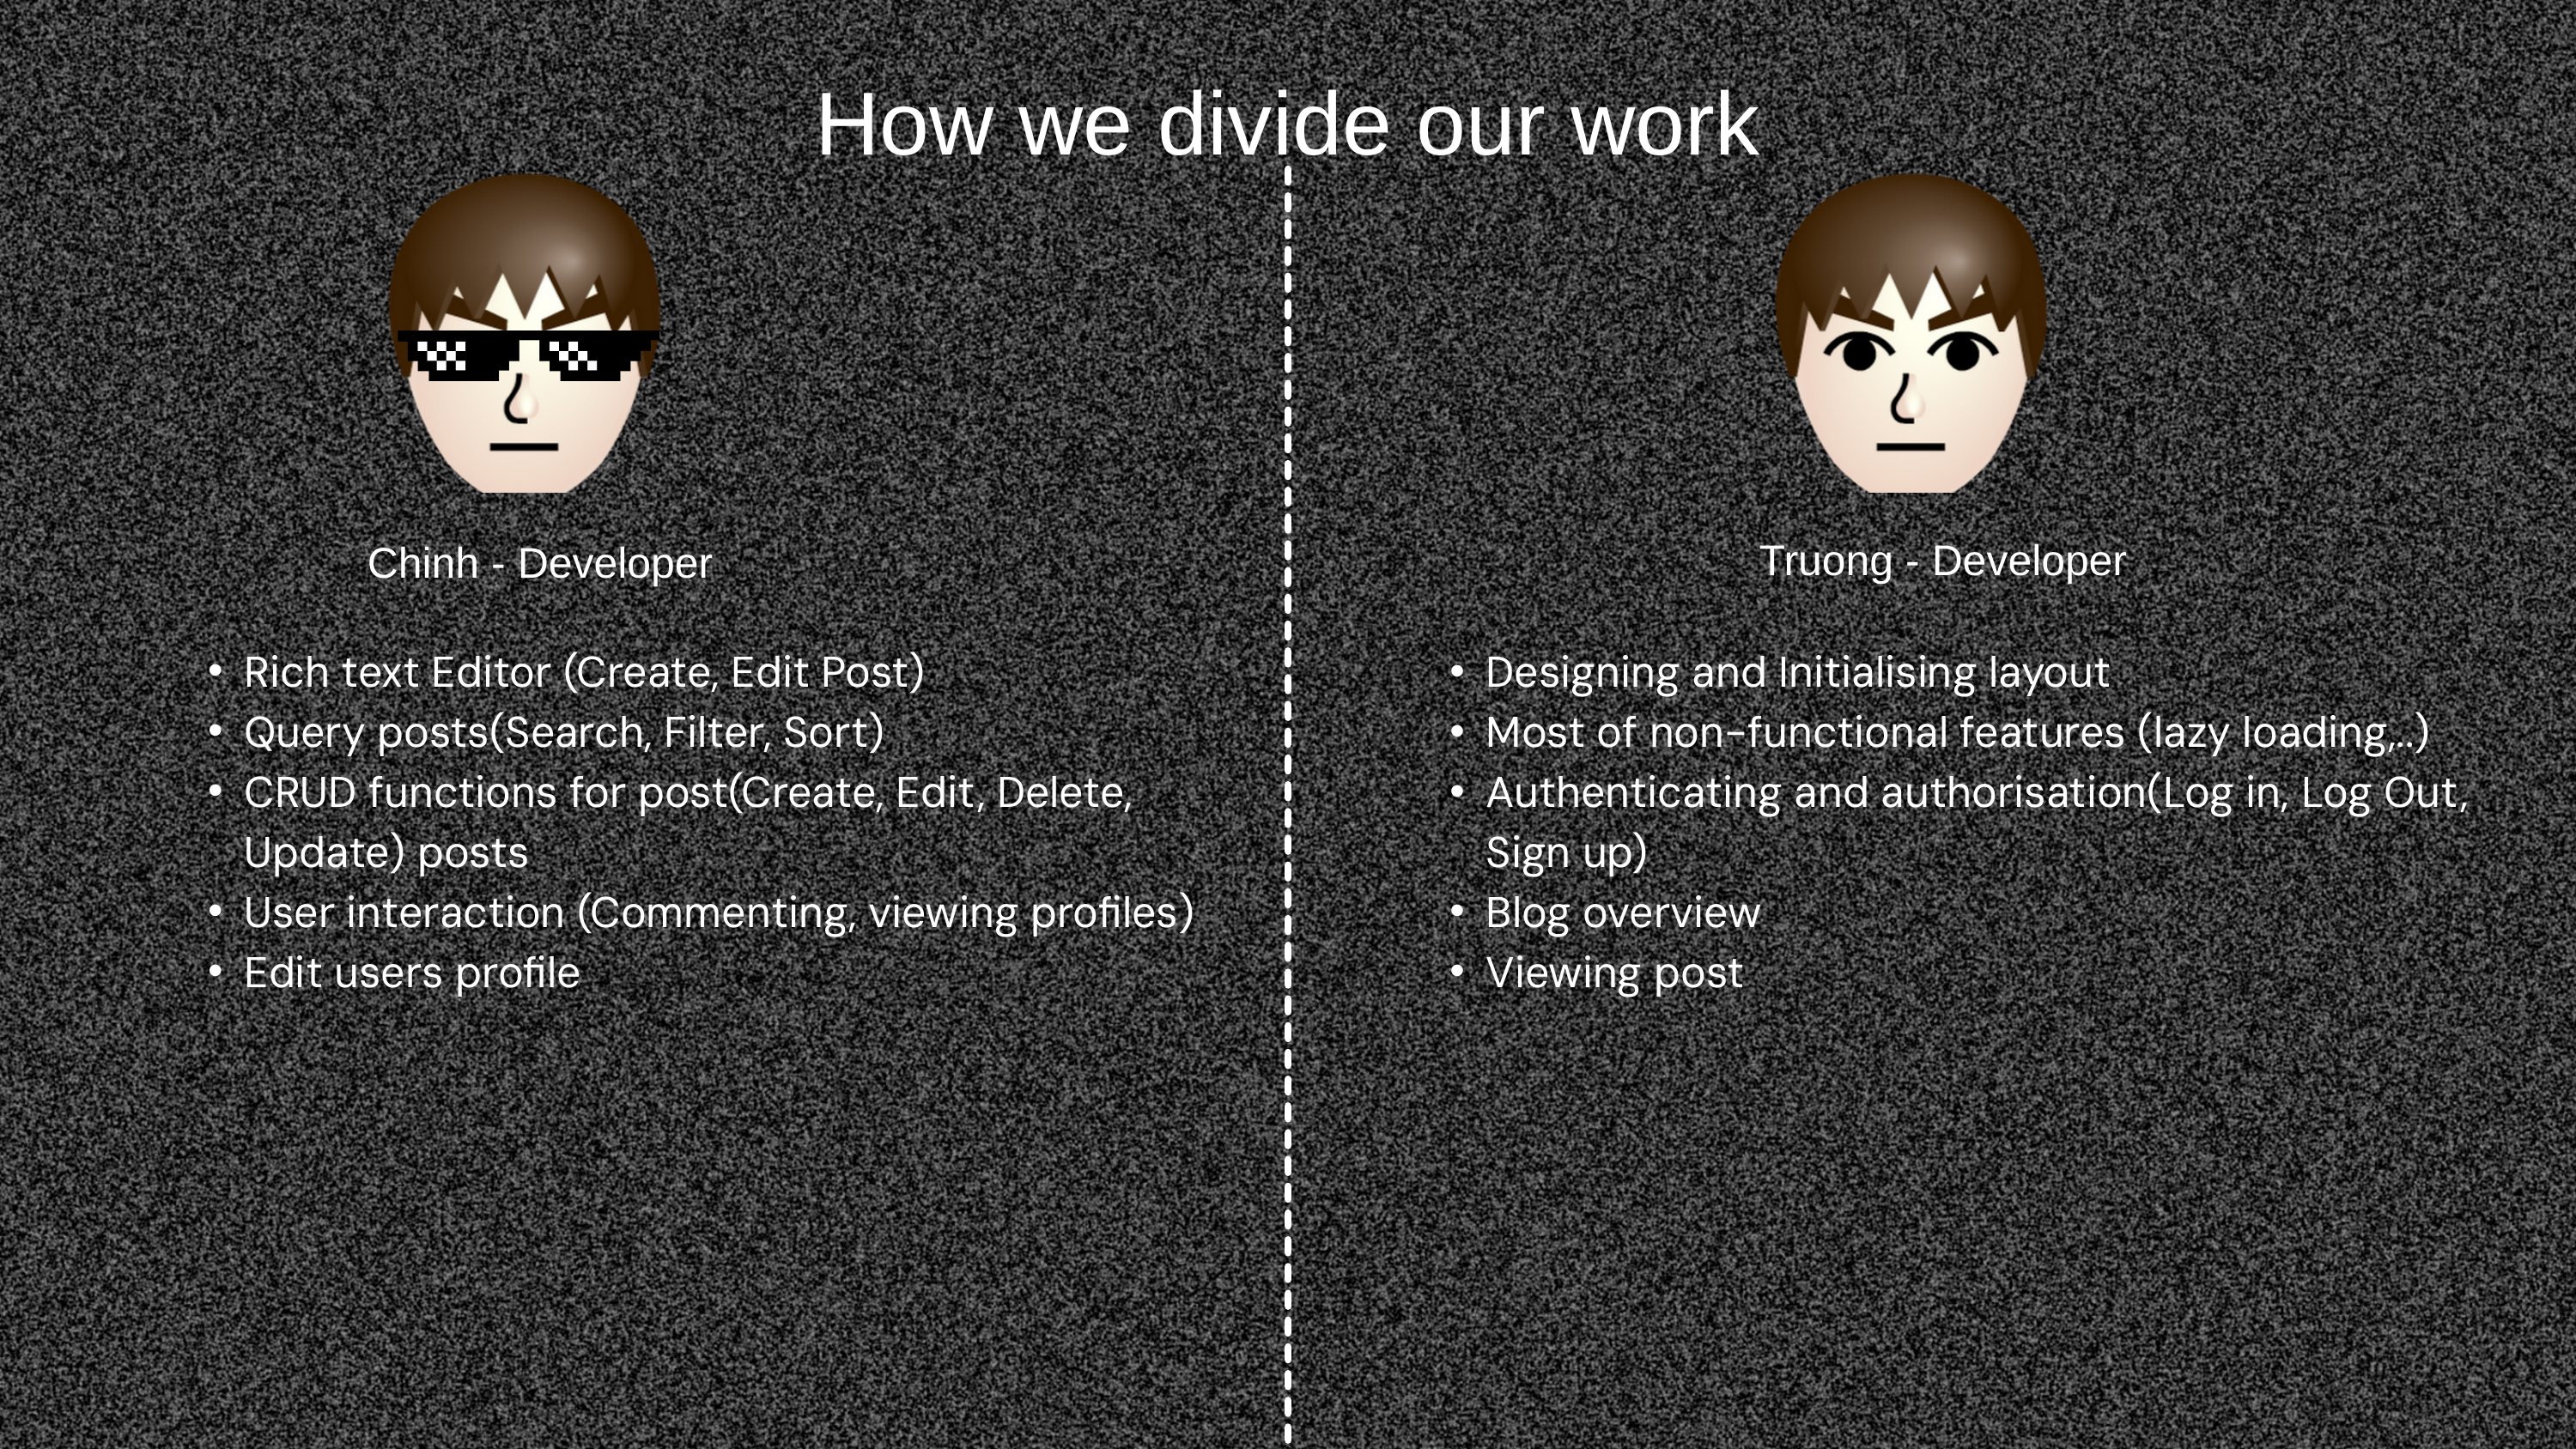

How we divide our work

Truong - Developer
Chinh - Developer
Rich text Editor (Create, Edit Post)
Query posts(Search, Filter, Sort)
CRUD functions for post(Create, Edit, Delete, Update) posts
User interaction (Commenting, viewing profiles)
Edit users profile

Designing and Initialising layout
Most of non-functional features (lazy loading,..)
Authenticating and authorisation(Log in, Log Out, Sign up)
Blog overview
Viewing post